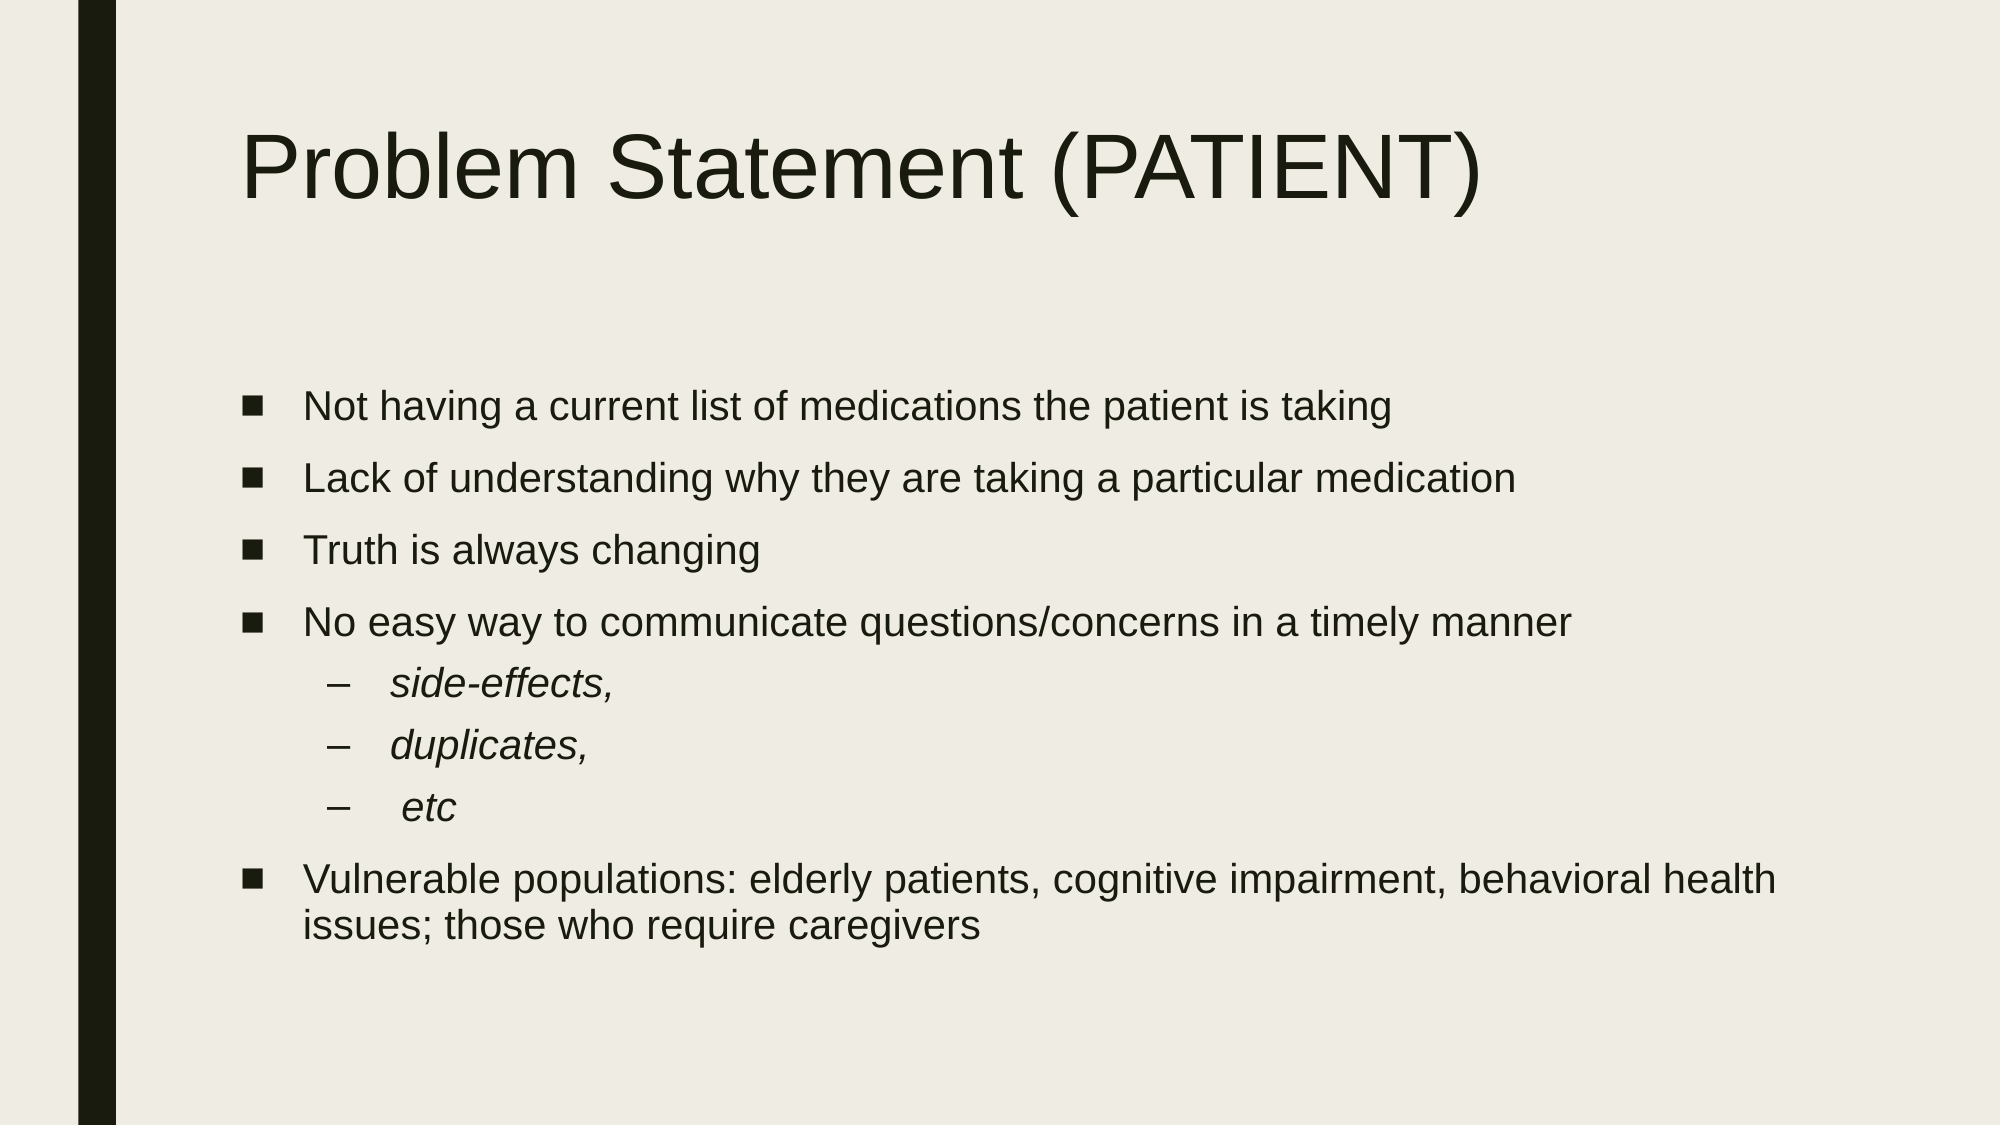

# Problem Statement (PATIENT)
Not having a current list of medications the patient is taking
Lack of understanding why they are taking a particular medication
Truth is always changing
No easy way to communicate questions/concerns in a timely manner
side-effects,
duplicates,
 etc
Vulnerable populations: elderly patients, cognitive impairment, behavioral health issues; those who require caregivers